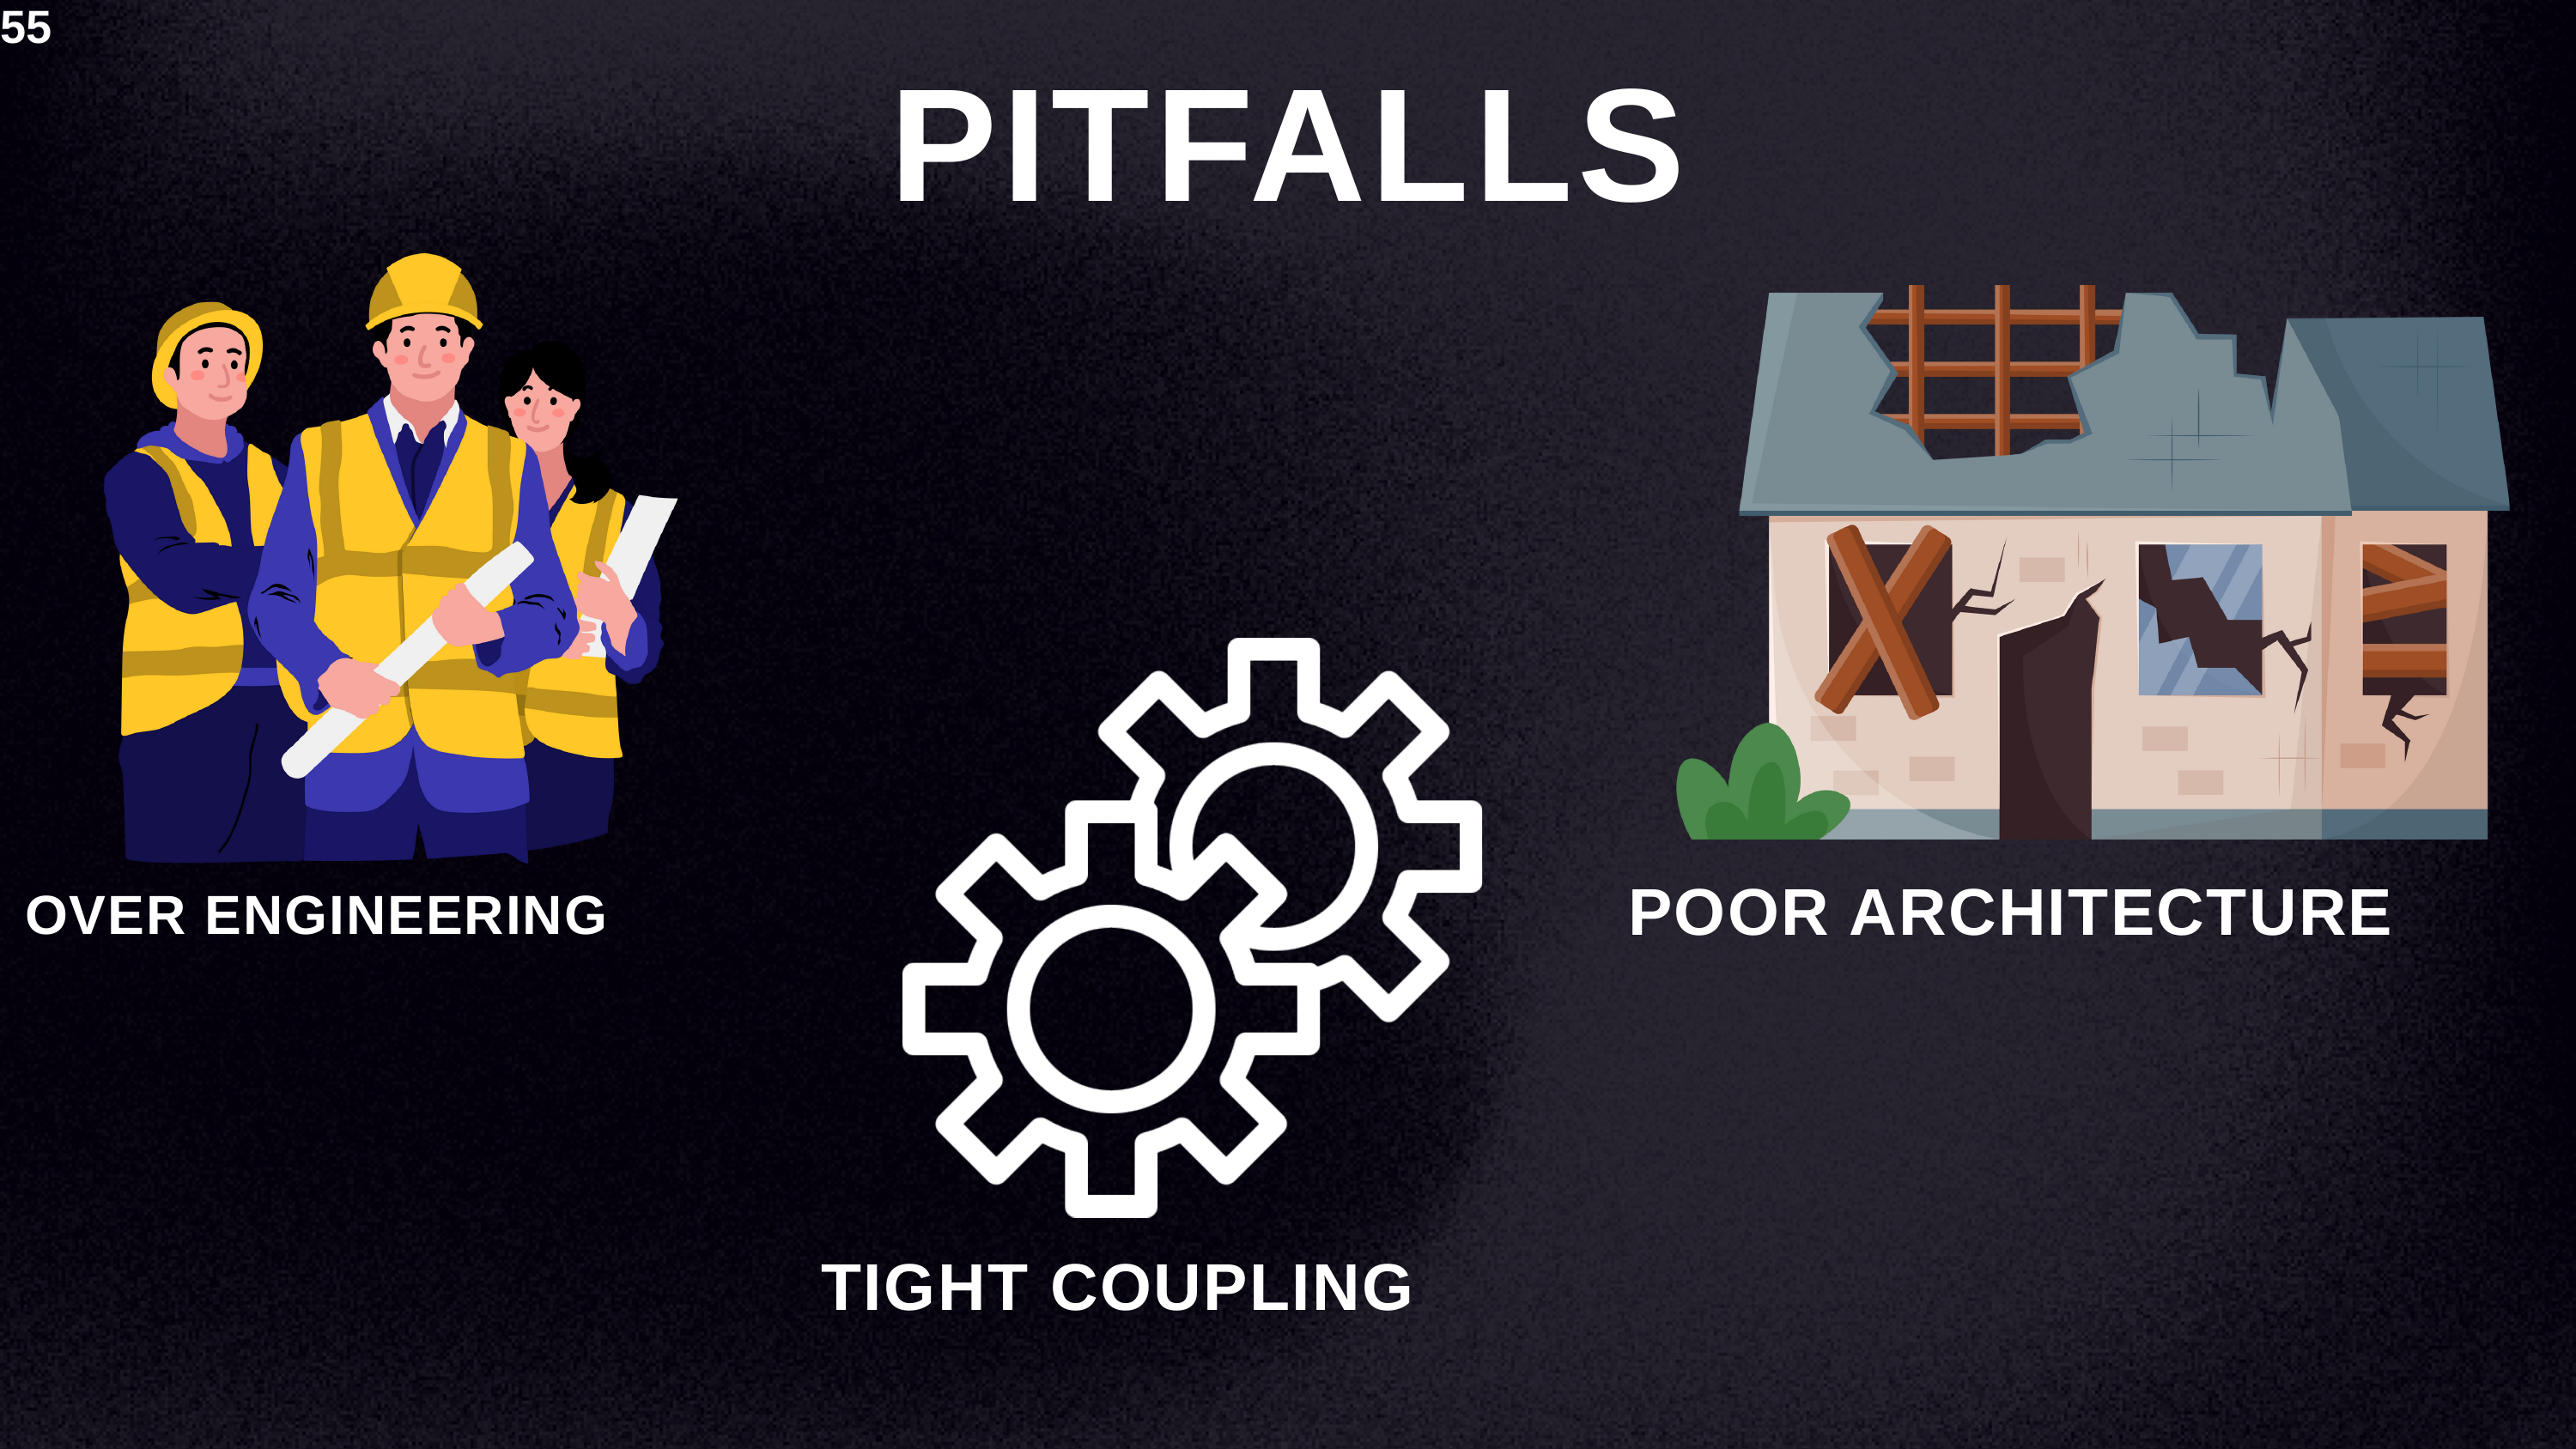

55
PITFALLS

OVER ENGINEERING

POOR ARCHITECTURE

TIGHT COUPLING